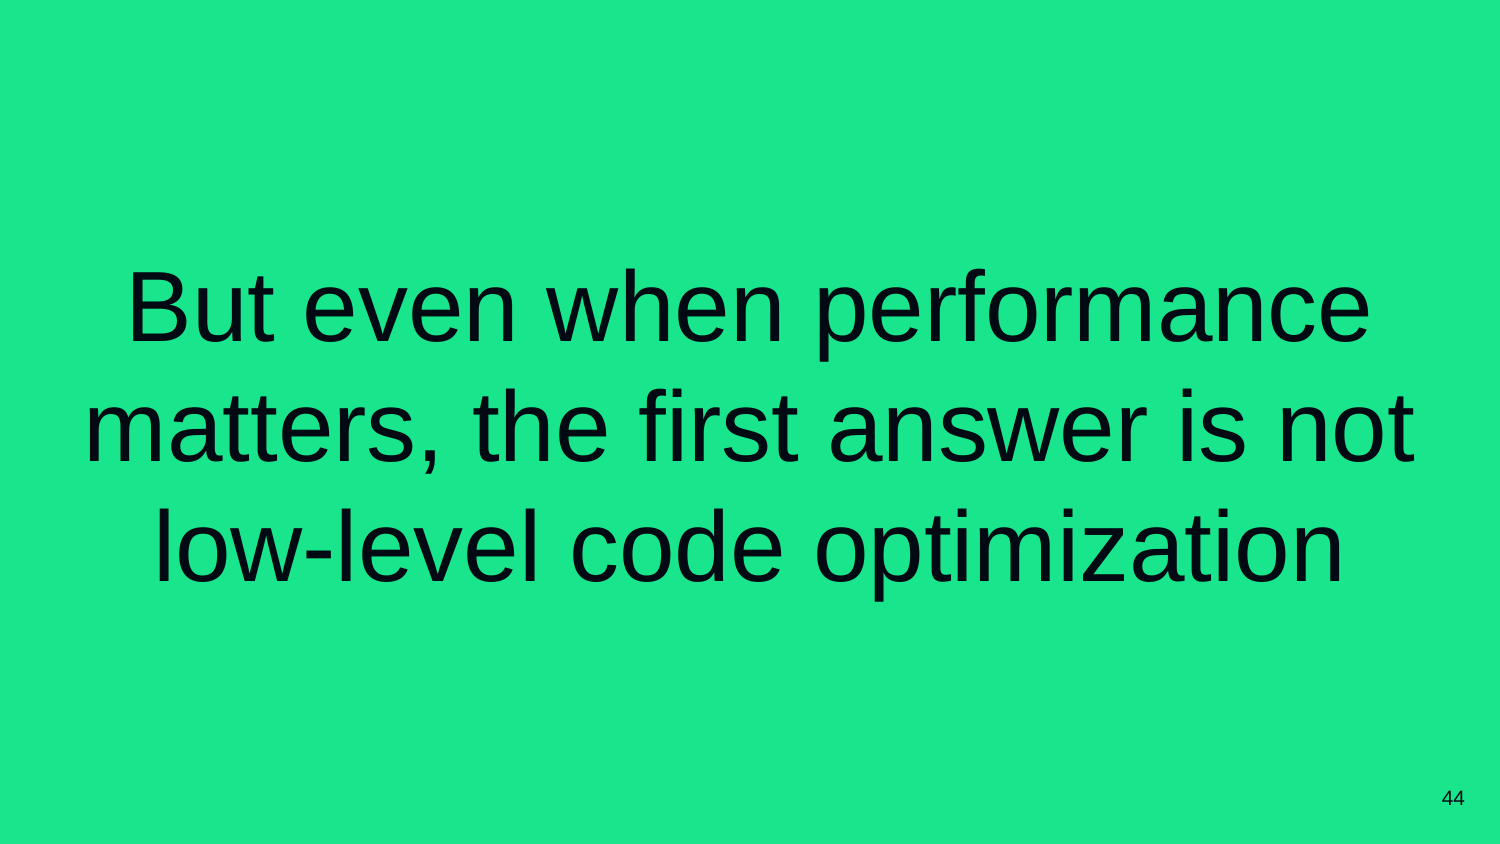

# But even when performance matters, the first answer is not low-level code optimization
44